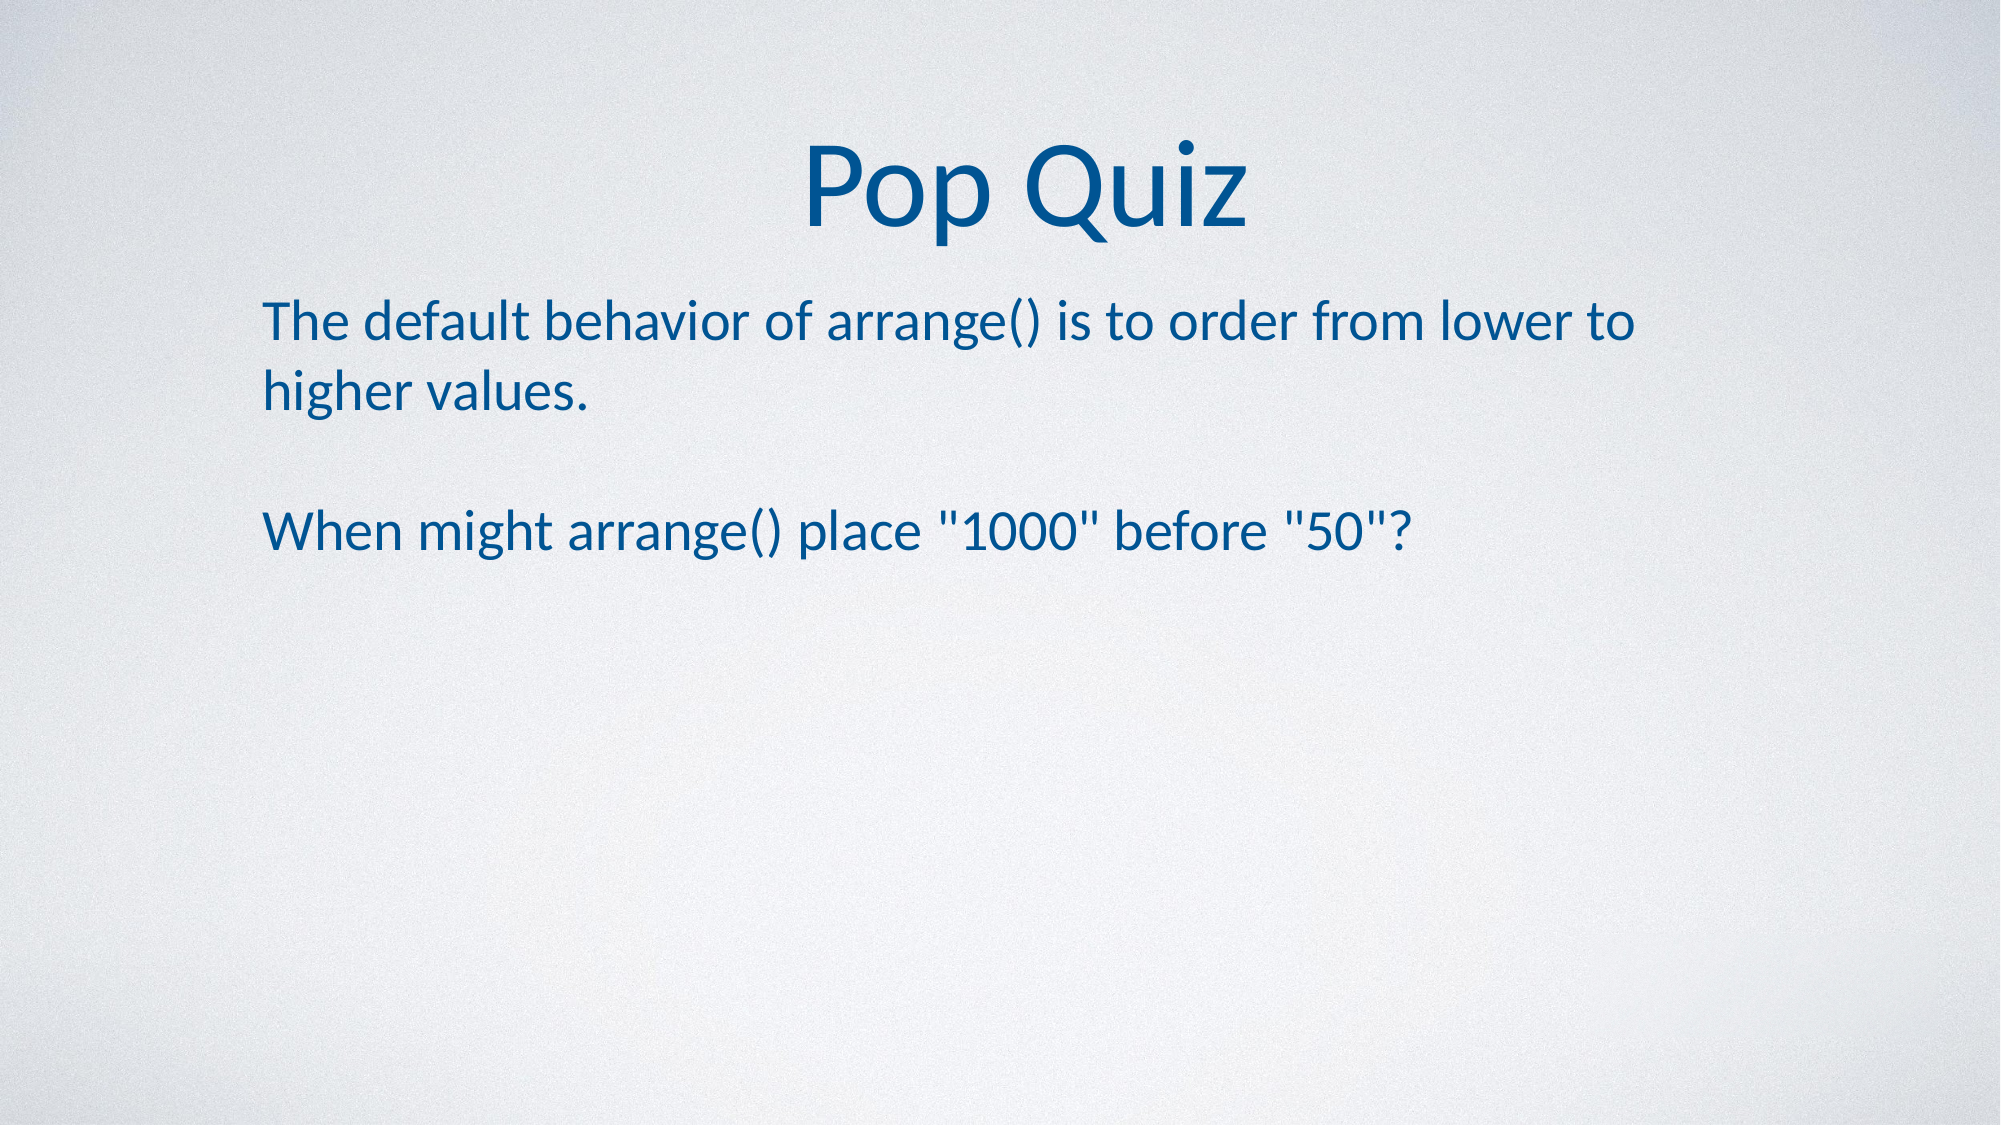

Pop Quiz
The default behavior of arrange() is to order from lower to higher values.

When might arrange() place "1000" before "50"?